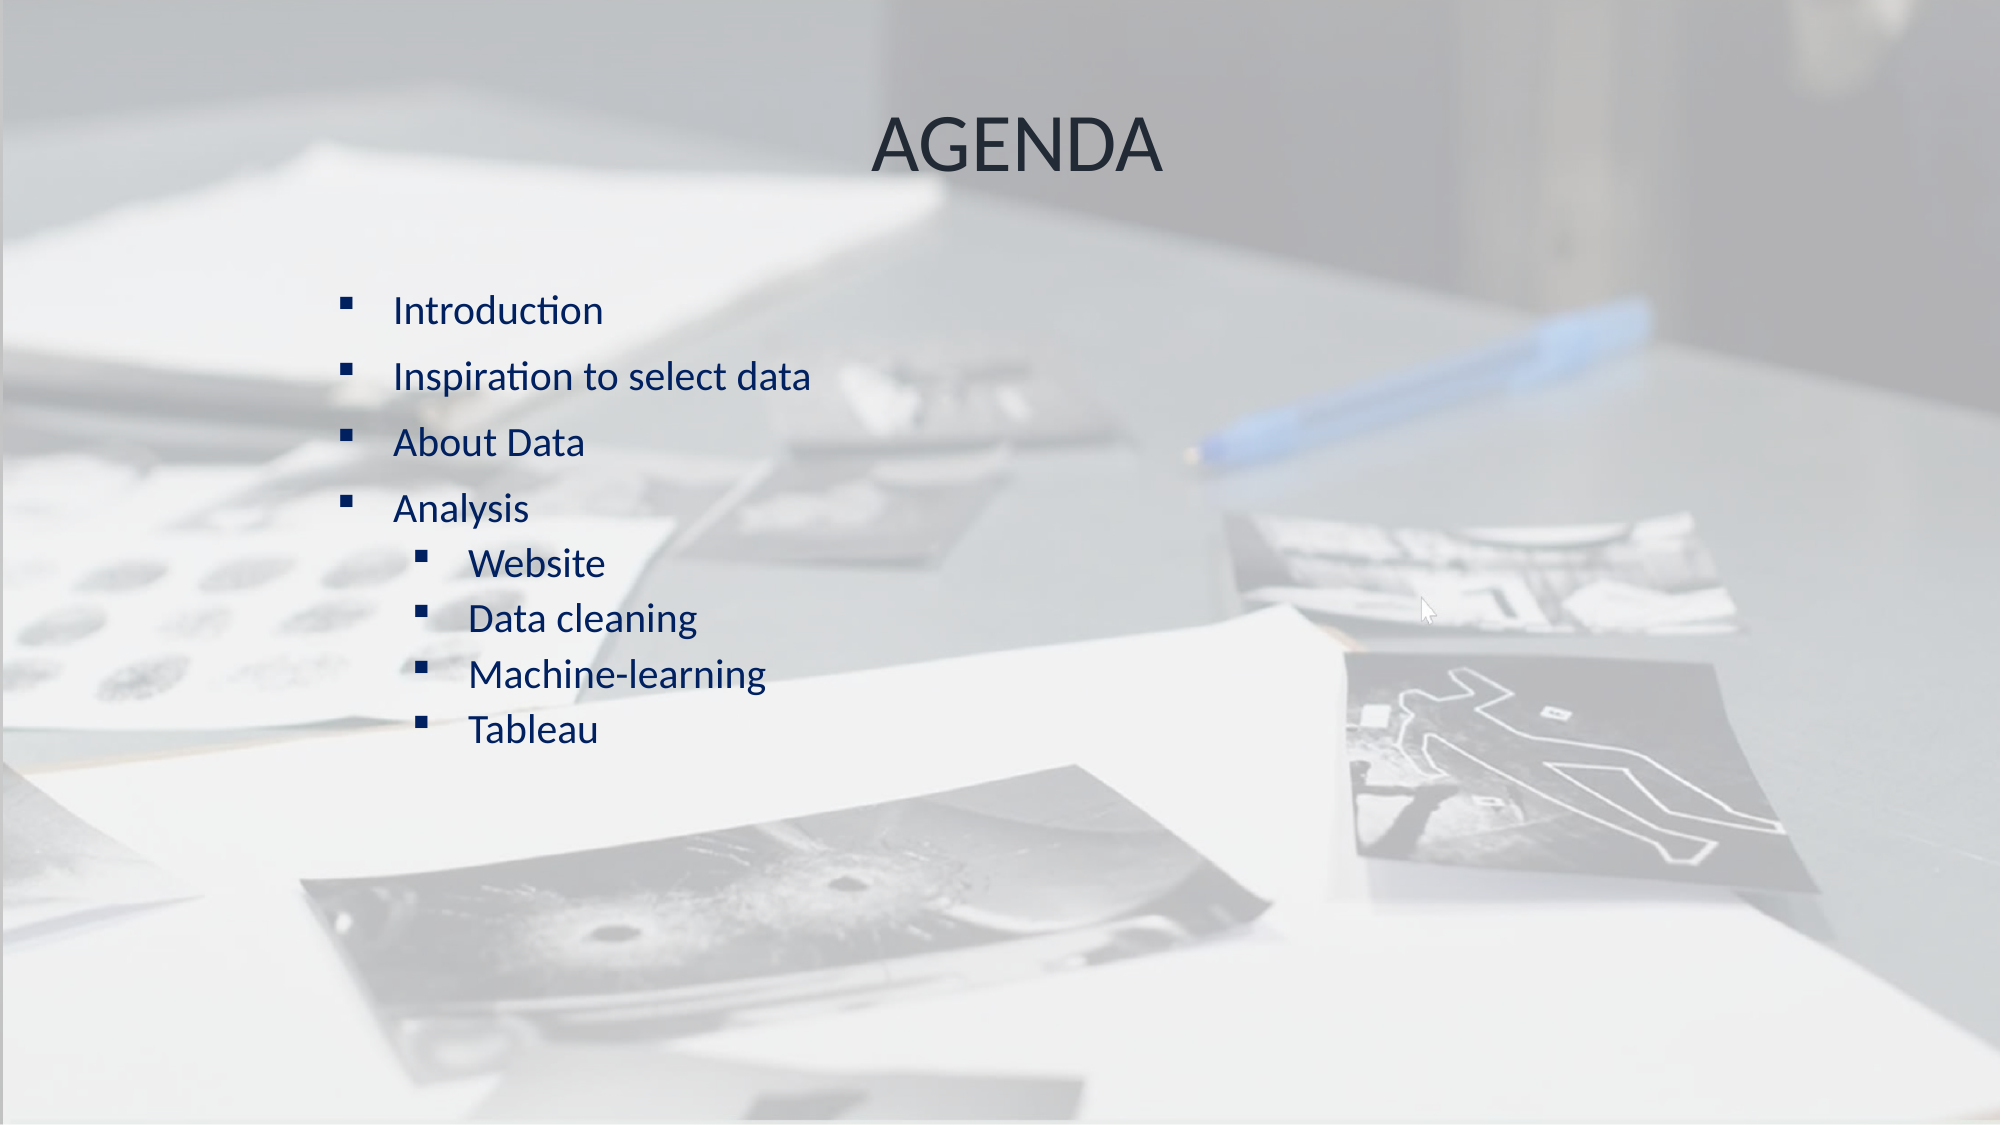

AGENDA
Introduction
Inspiration to select data
About Data
Analysis
Website
Data cleaning
Machine-learning
Tableau